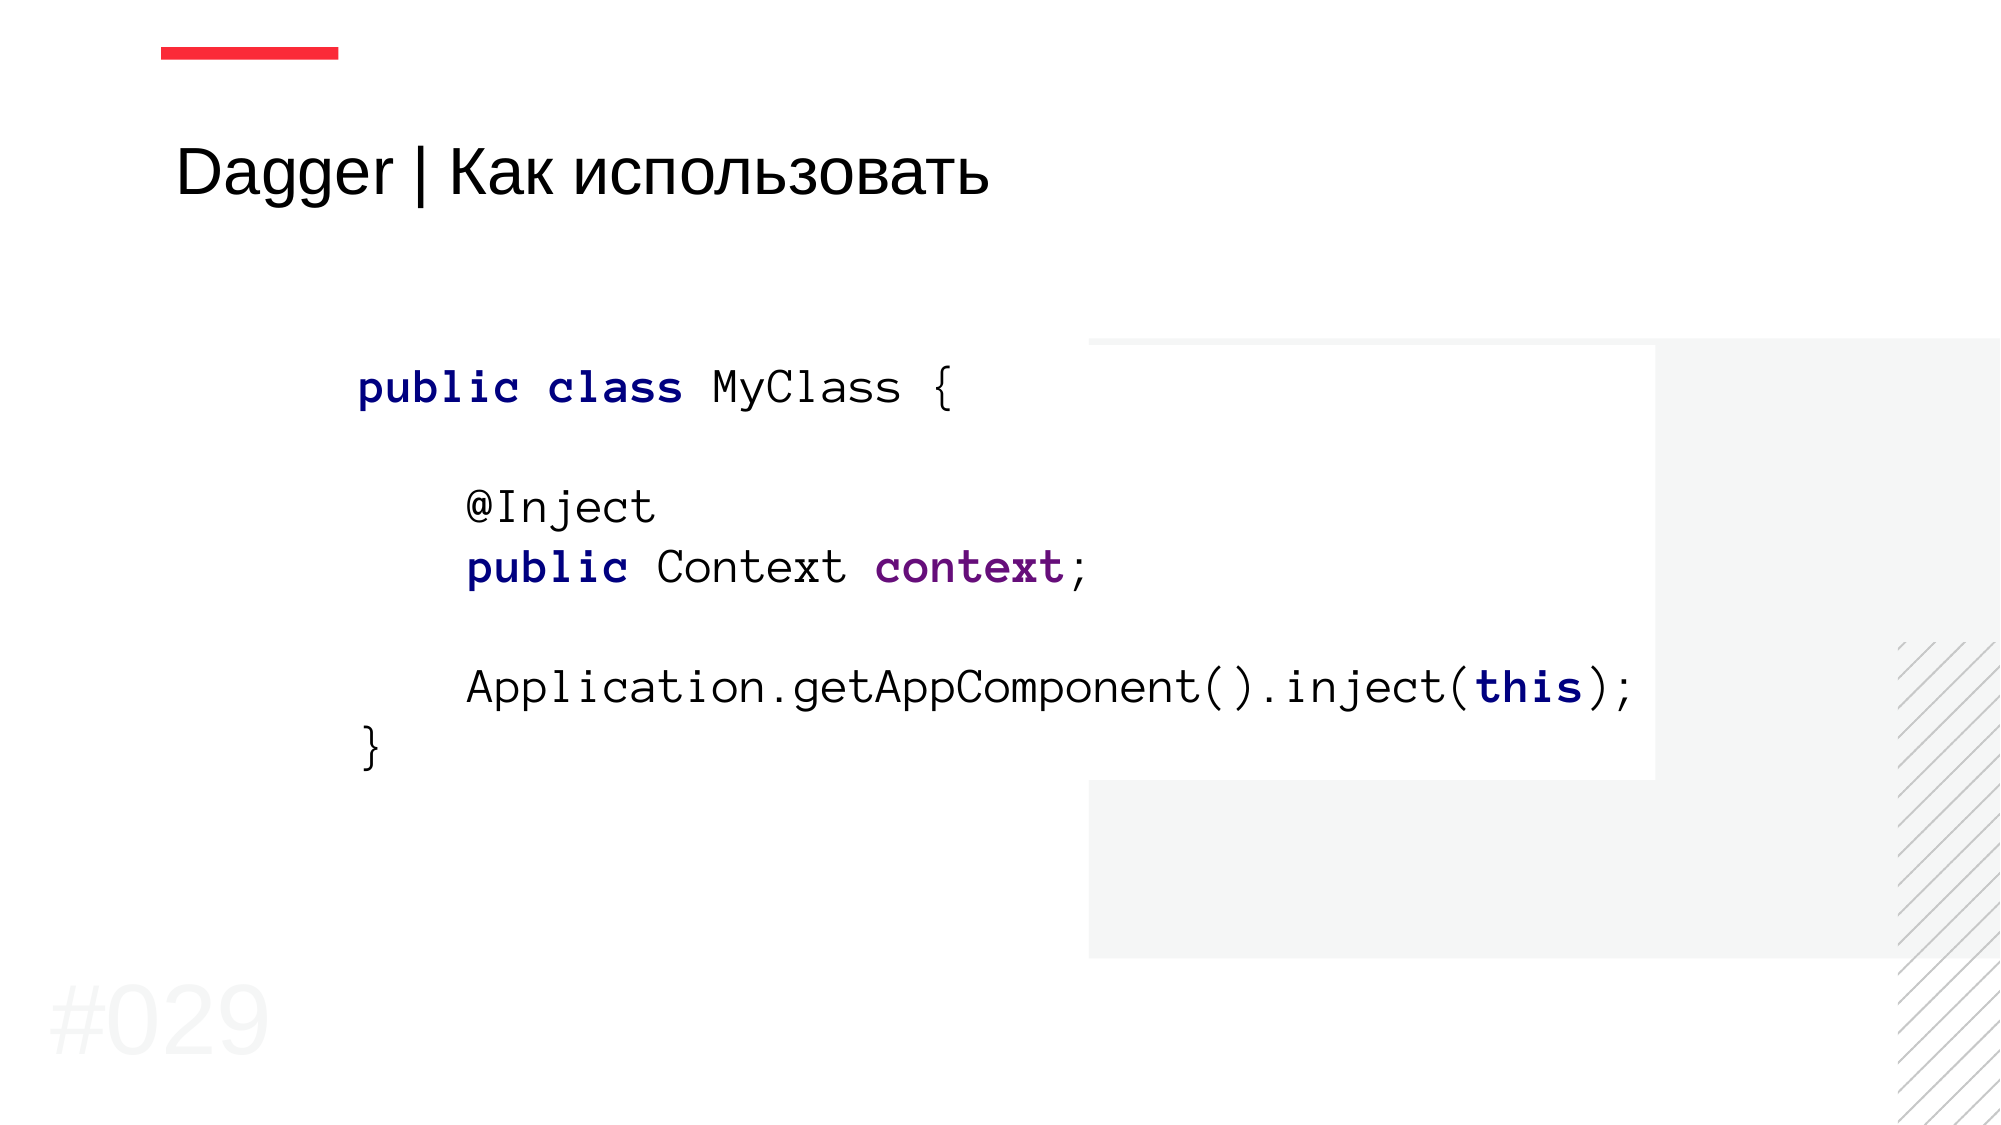

Dagger | Как использовать
public class MyClass {
    @Inject
    public Context context;
    Application.getAppComponent().inject(this);
}
#029